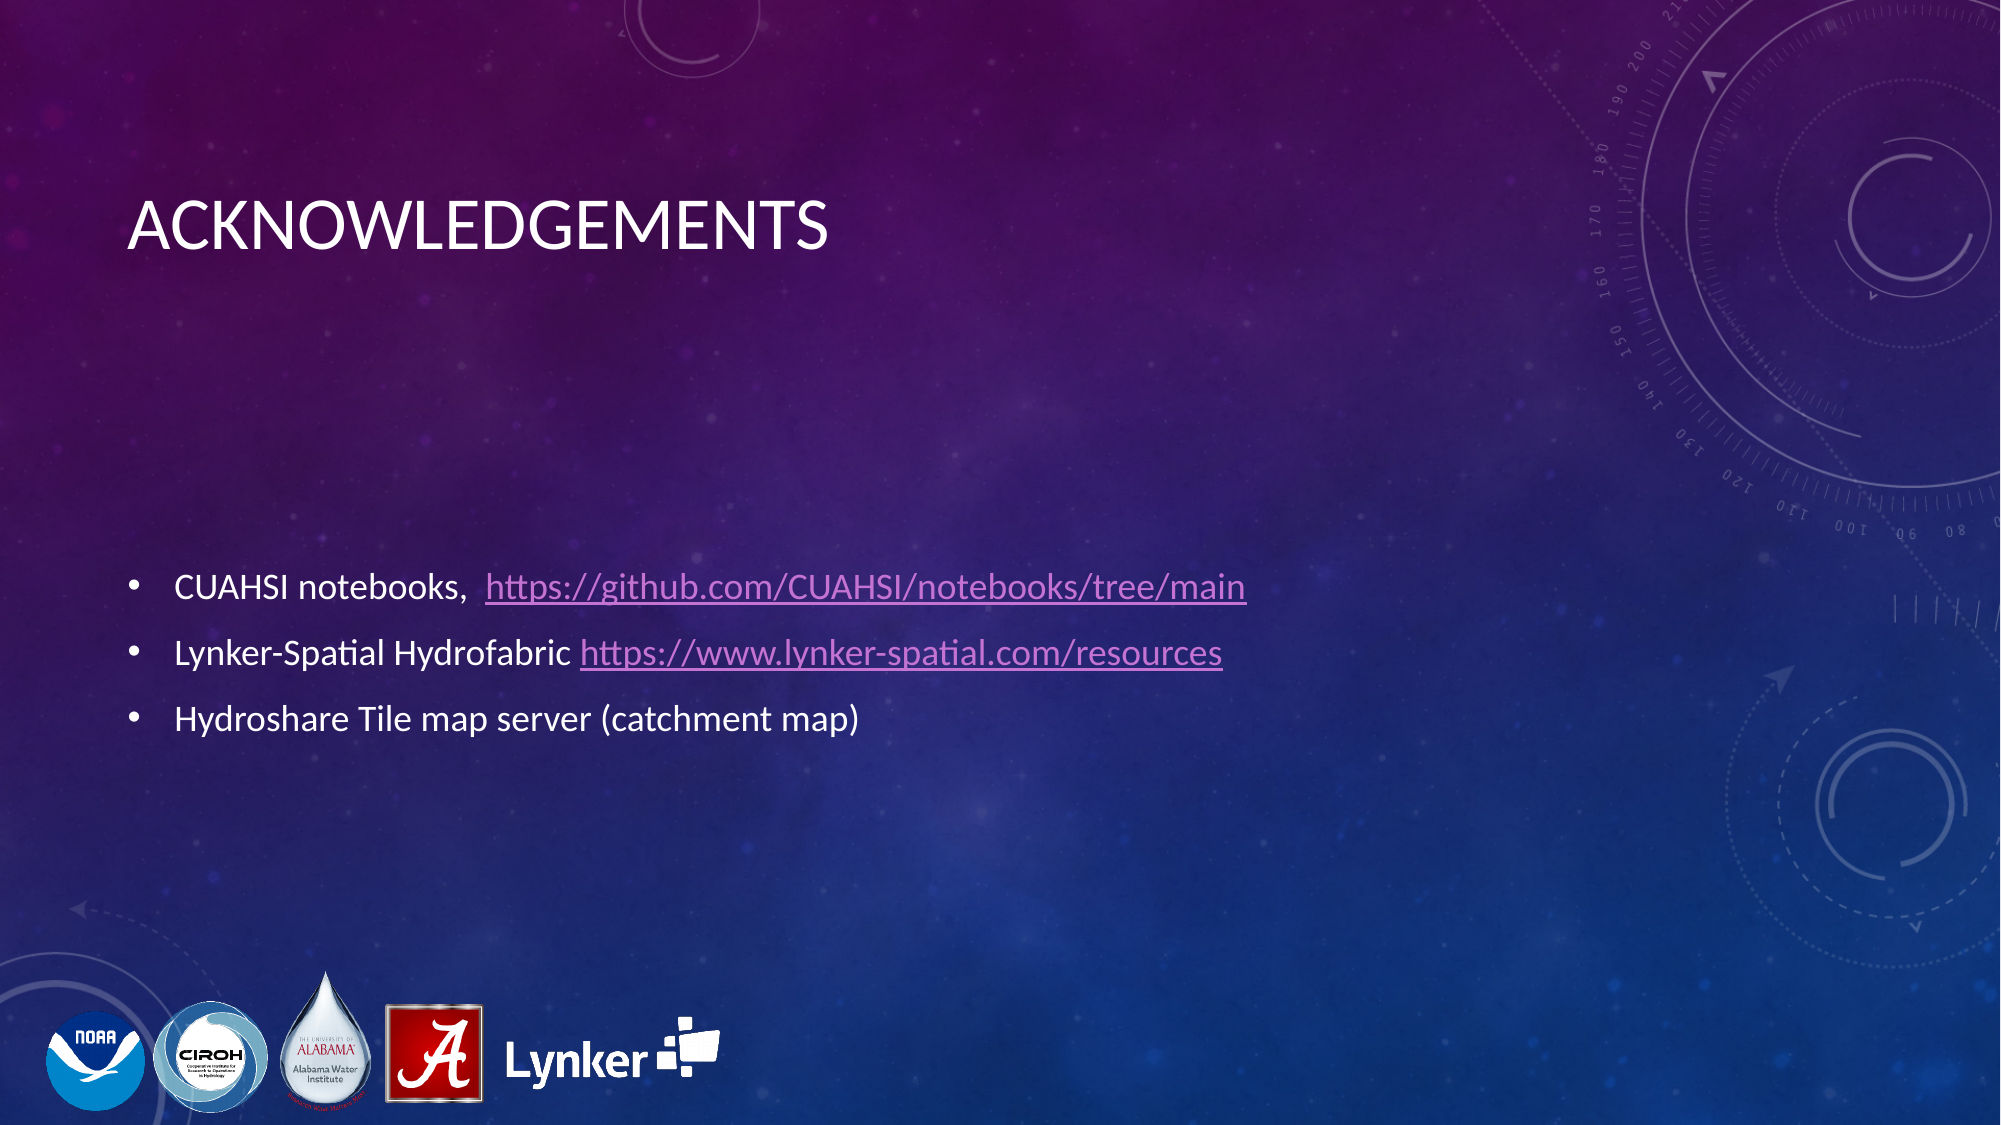

# Acknowledgements
CUAHSI notebooks,  https://github.com/CUAHSI/notebooks/tree/main
Lynker-Spatial Hydrofabric https://www.lynker-spatial.com/resources
Hydroshare Tile map server (catchment map)